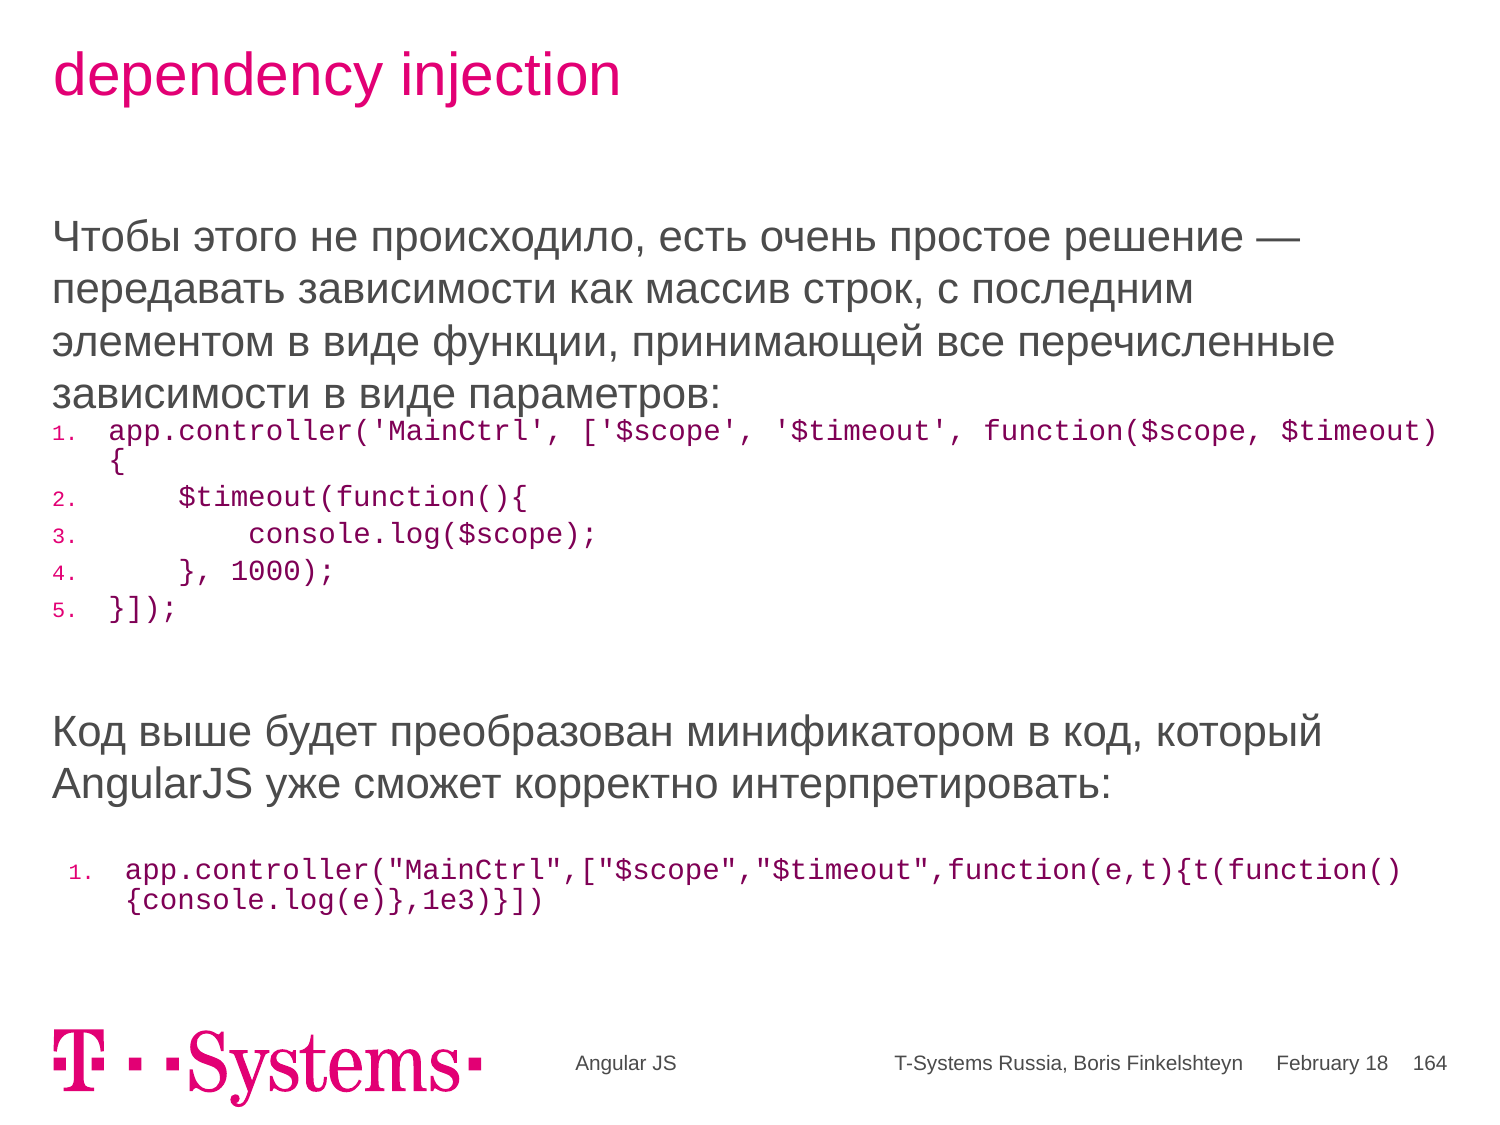

# dependency injection
Чтобы этого не происходило, есть очень простое решение — передавать зависимости как массив строк, с последним элементом в виде функции, принимающей все перечисленные зависимости в виде параметров:
| app.controller('MainCtrl', ['$scope', '$timeout', function($scope, $timeout){ $timeout(function(){ console.log($scope); }, 1000); }]); |
| --- |
Код выше будет преобразован минификатором в код, который AngularJS уже сможет корректно интерпретировать:
| app.controller("MainCtrl",["$scope","$timeout",function(e,t){t(function(){console.log(e)},1e3)}]) |
| --- |
Angular JS                                      T-Systems Russia, Boris Finkelshteyn
February 18
164